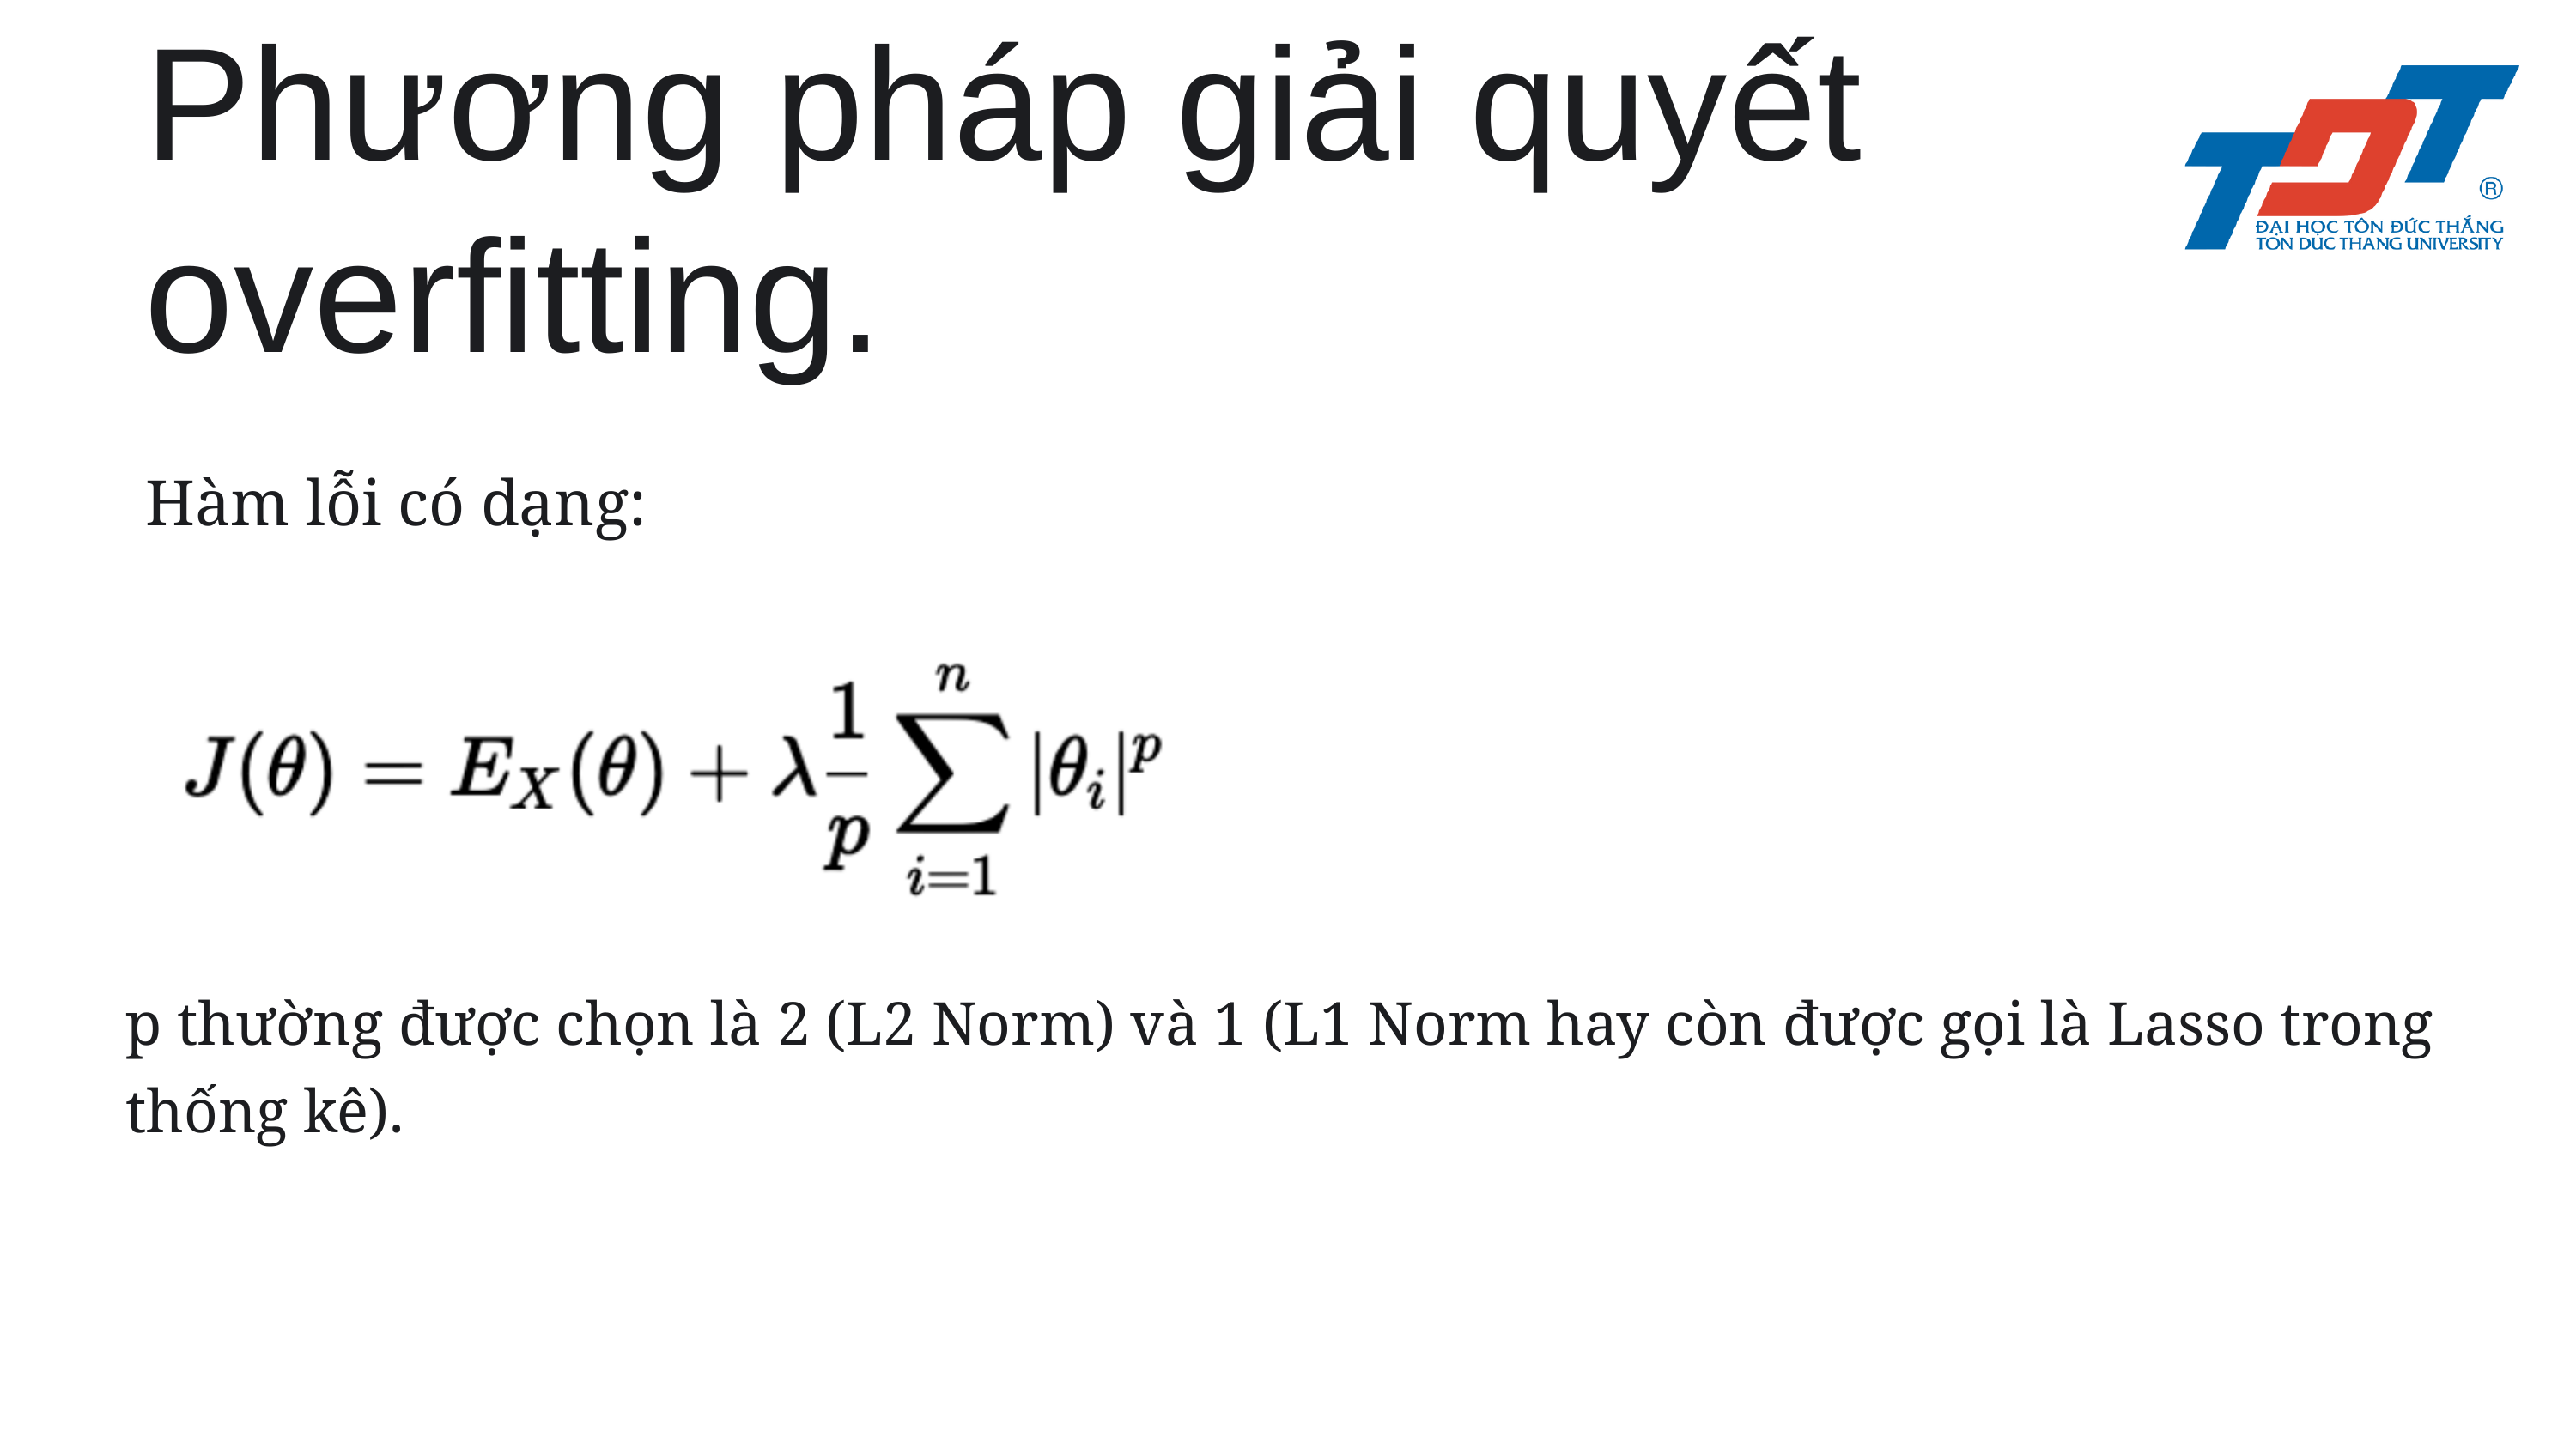

Phương pháp giải quyết overfitting.

Hàm lỗi có dạng:

p thường được chọn là 2 (L2 Norm) và 1 (L1 Norm hay còn được gọi là Lasso trong
thống kê).